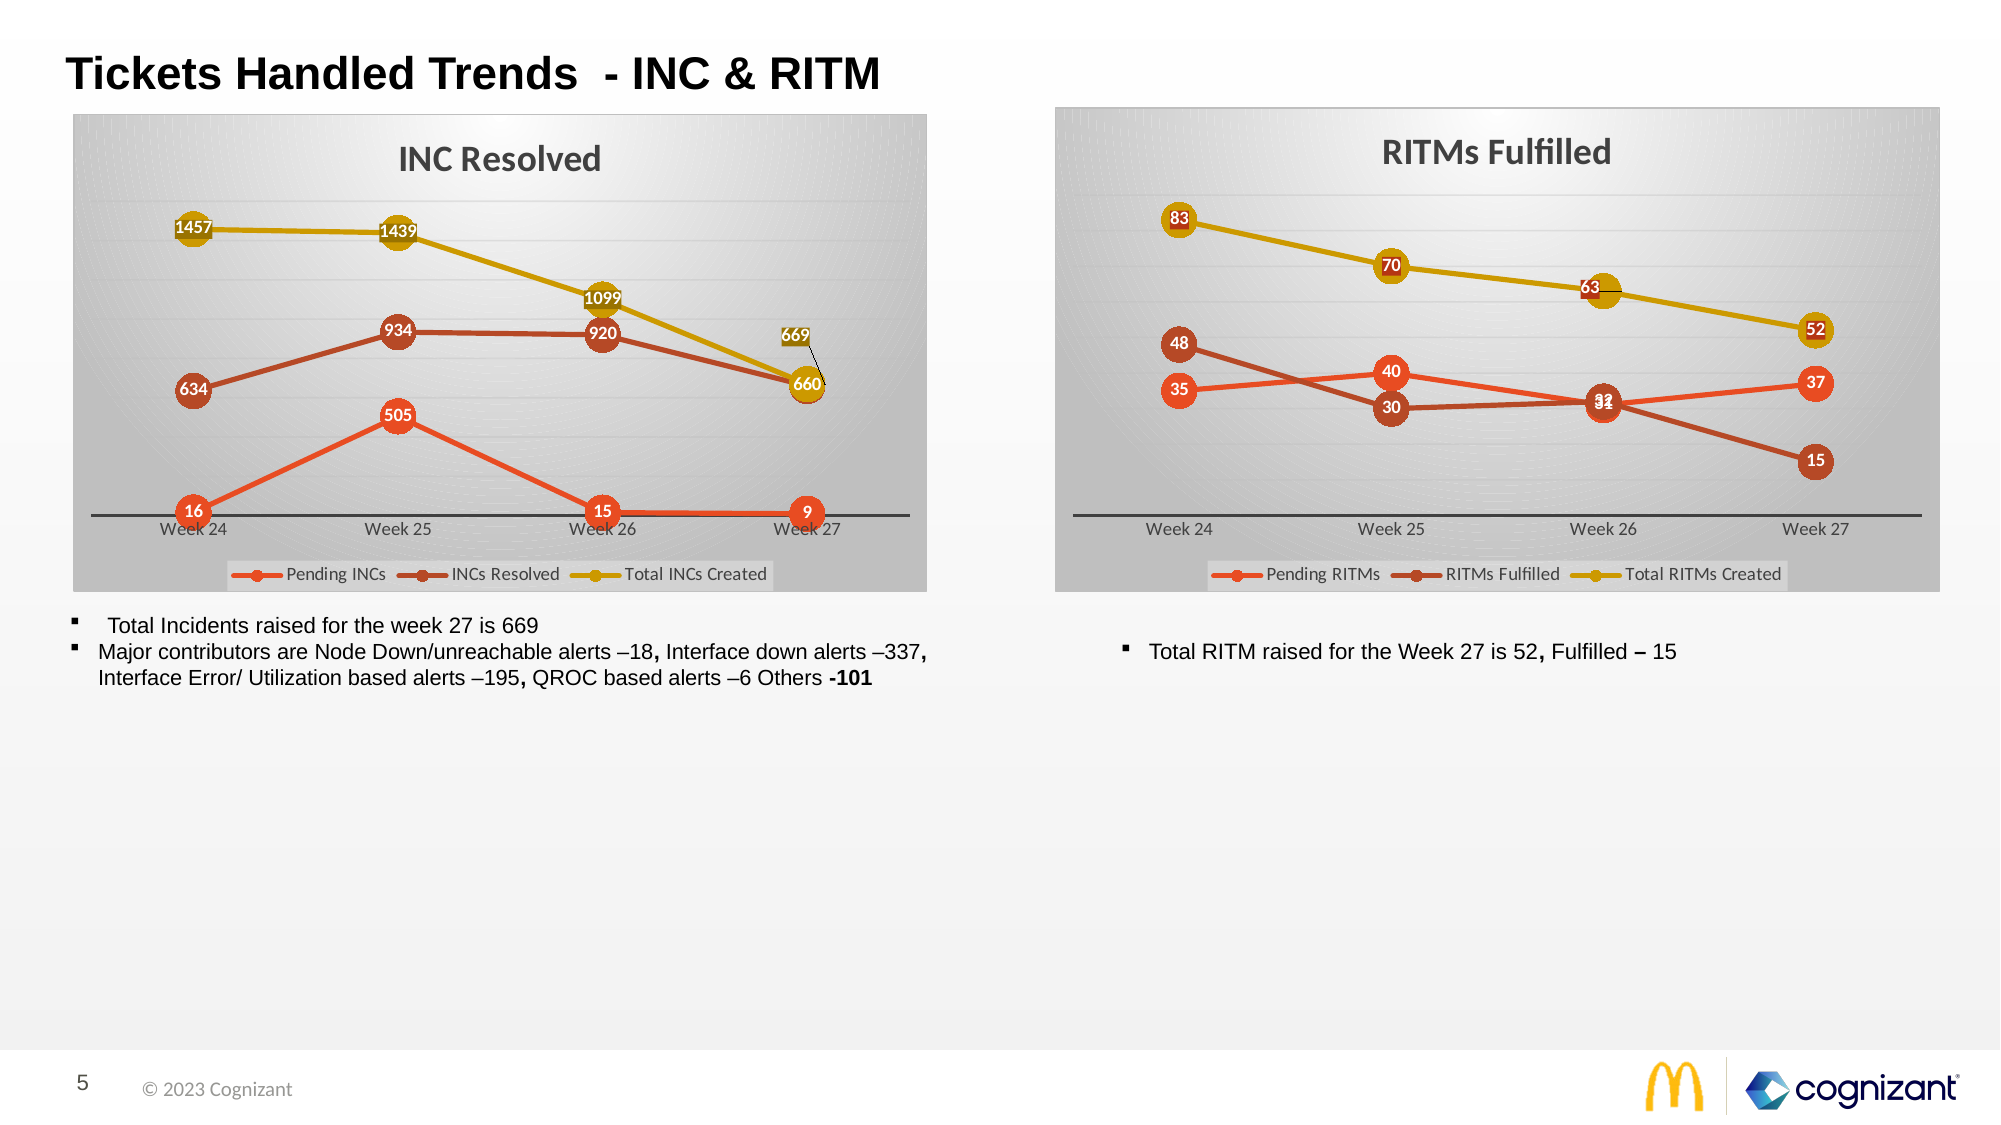

# Tickets Handled Trends  - INC & RITM

### Chart: RITMs Fulfilled

| Category | Pending RITMs | RITMs Fulfilled | Total RITMs Created |
|---|---|---|---|
| Week 24 | 35.0 | 48.0 | 83.0 |
| Week 25 | 40.0 | 30.0 | 70.0 |
| Week 26 | 31.0 | 32.0 | 63.0 |
| Week 27 | 37.0 | 15.0 | 52.0 |

### Chart: INC Resolved

| Category | Pending INCs | INCs Resolved | Total INCs Created |
|---|---|---|---|
| Week 24 | 16.0 | 634.0 | 1457.0 |
| Week 25 | 505.0 | 934.0 | 1439.0 |
| Week 26 | 15.0 | 920.0 | 1099.0 |
| Week 27 | 9.0 | 660.0 | 669.0 |
Total Incidents raised for the week 27 is 669
Major contributors are Node Down/unreachable alerts –18, Interface down alerts –337, Interface Error/ Utilization based alerts –195, QROC based alerts –6 Others -101
Total RITM raised for the Week 27 is 52, Fulfilled – 15
© 2023 Cognizant